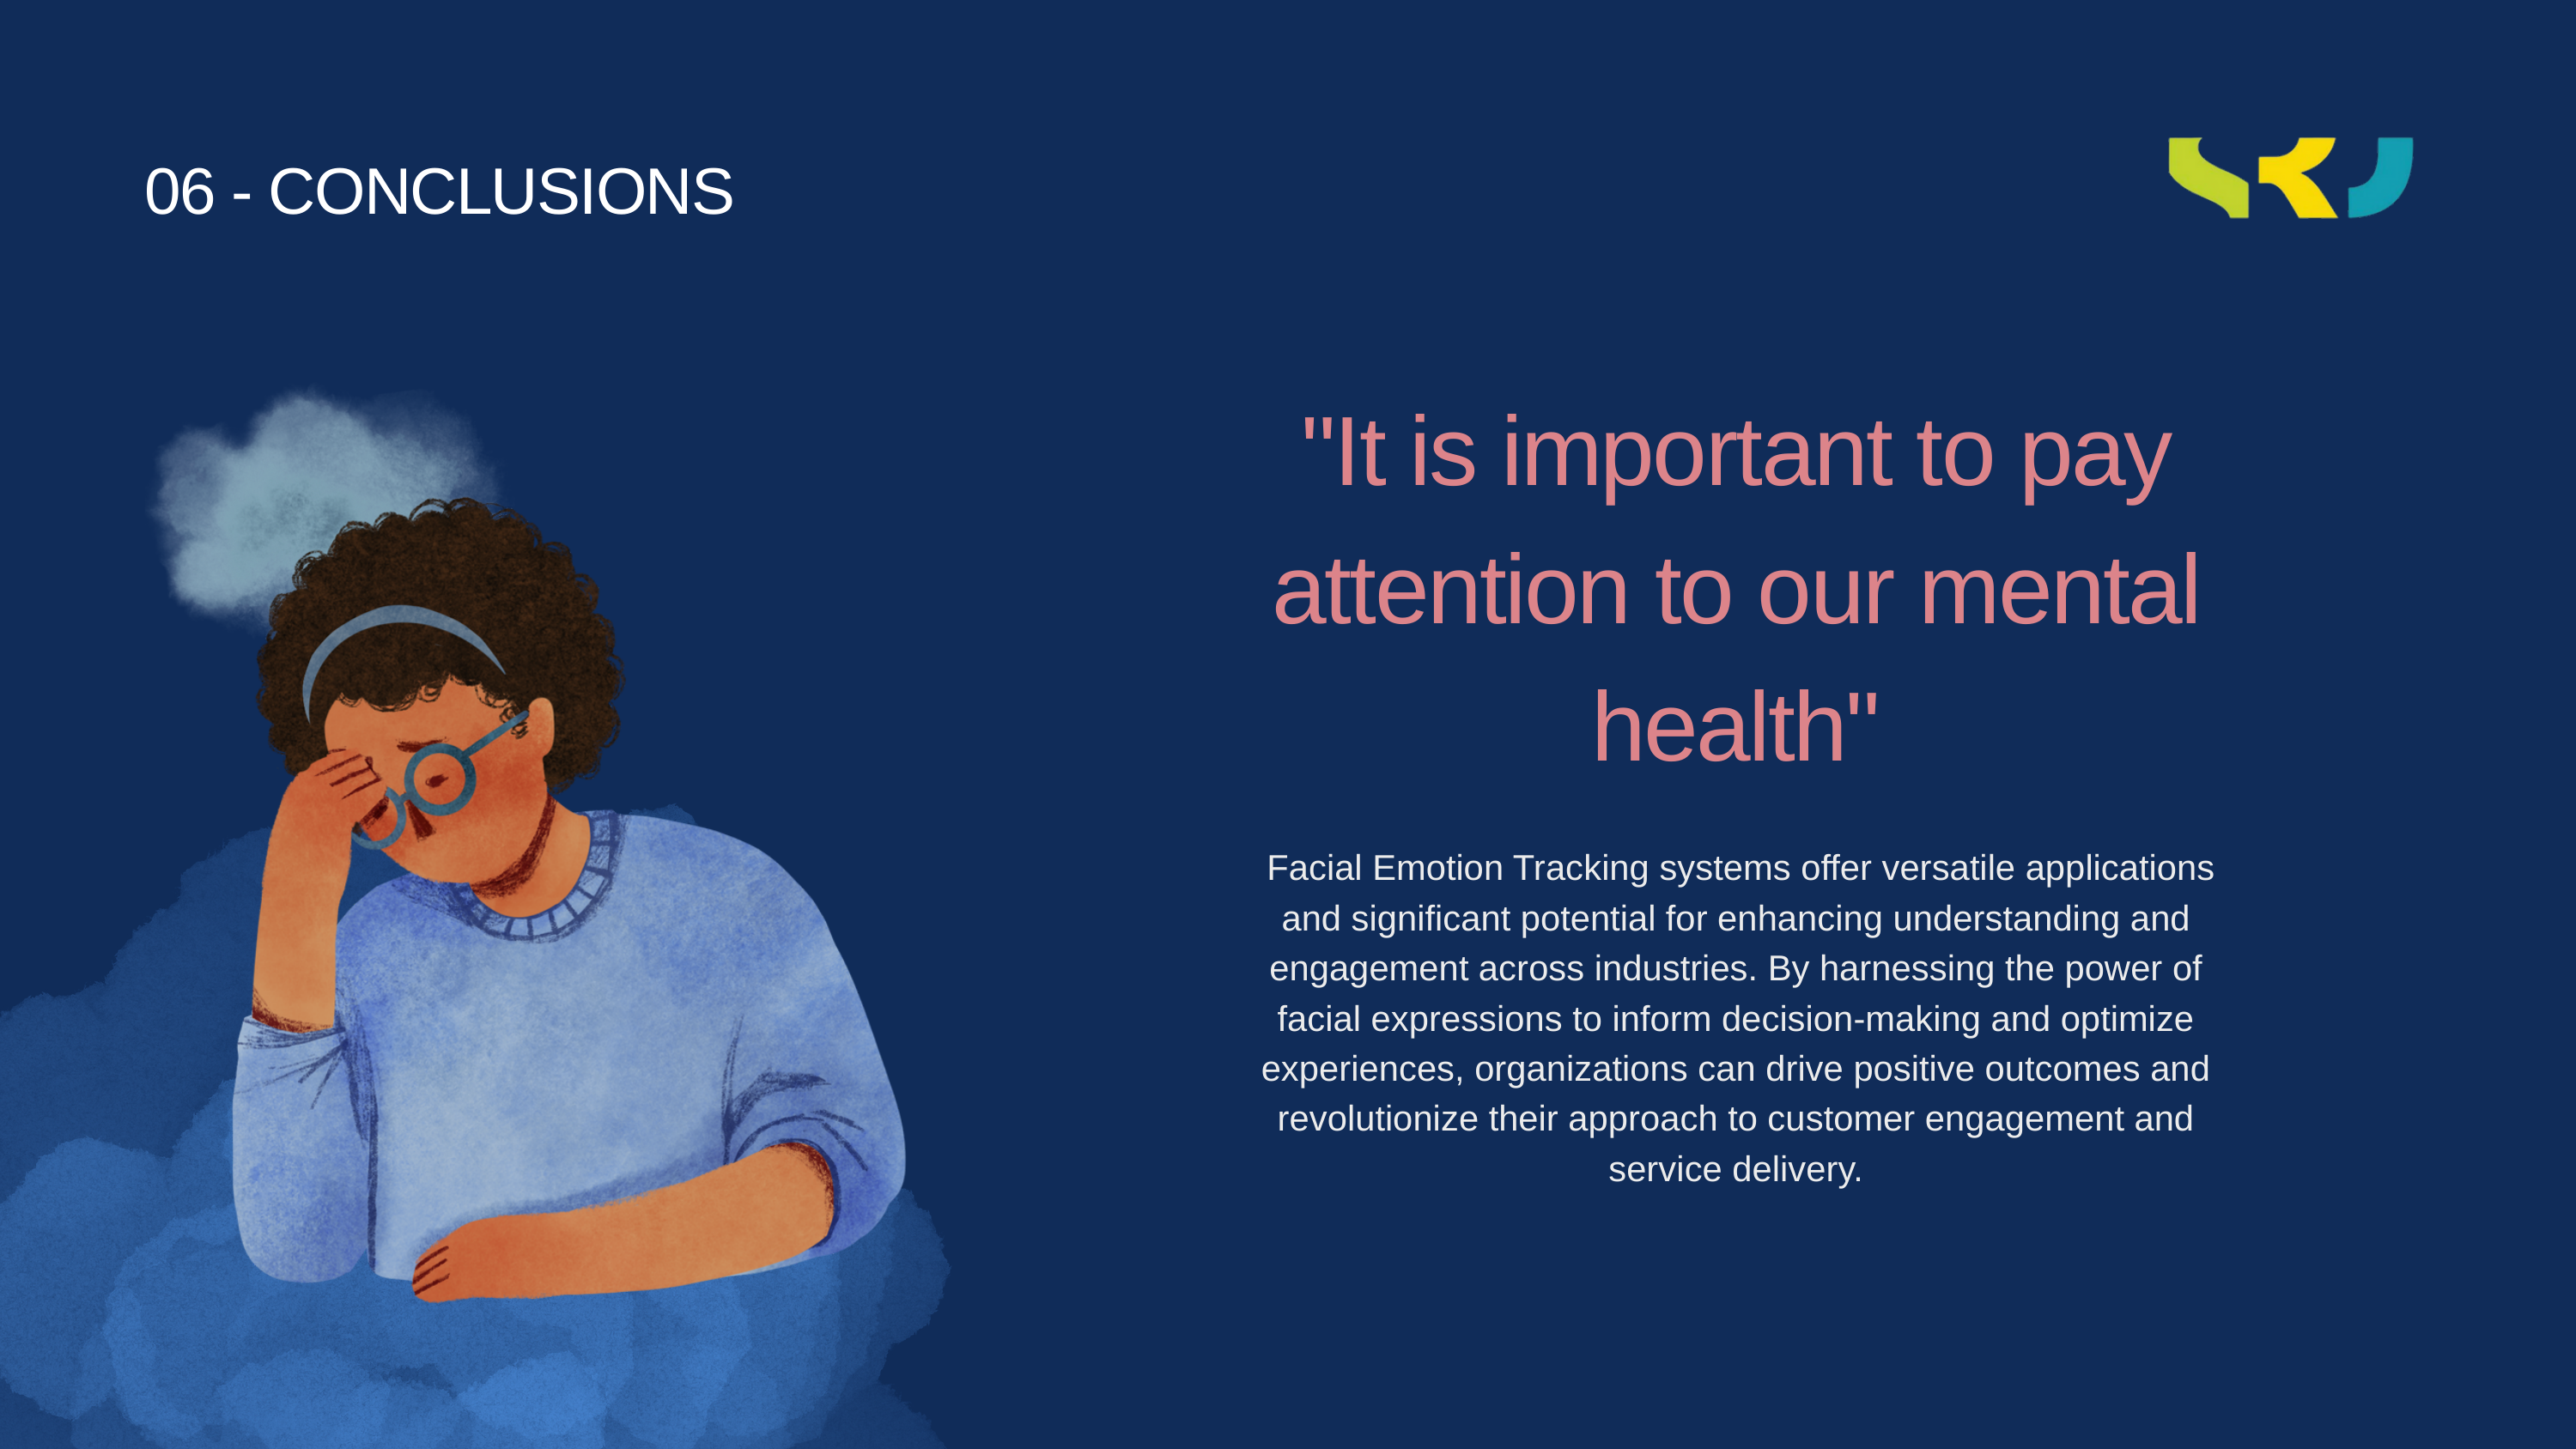

06 - CONCLUSIONS
"It is important to pay attention to our mental health"

 Facial Emotion Tracking systems offer versatile applications and significant potential for enhancing understanding and engagement across industries. By harnessing the power of facial expressions to inform decision-making and optimize experiences, organizations can drive positive outcomes and revolutionize their approach to customer engagement and service delivery.